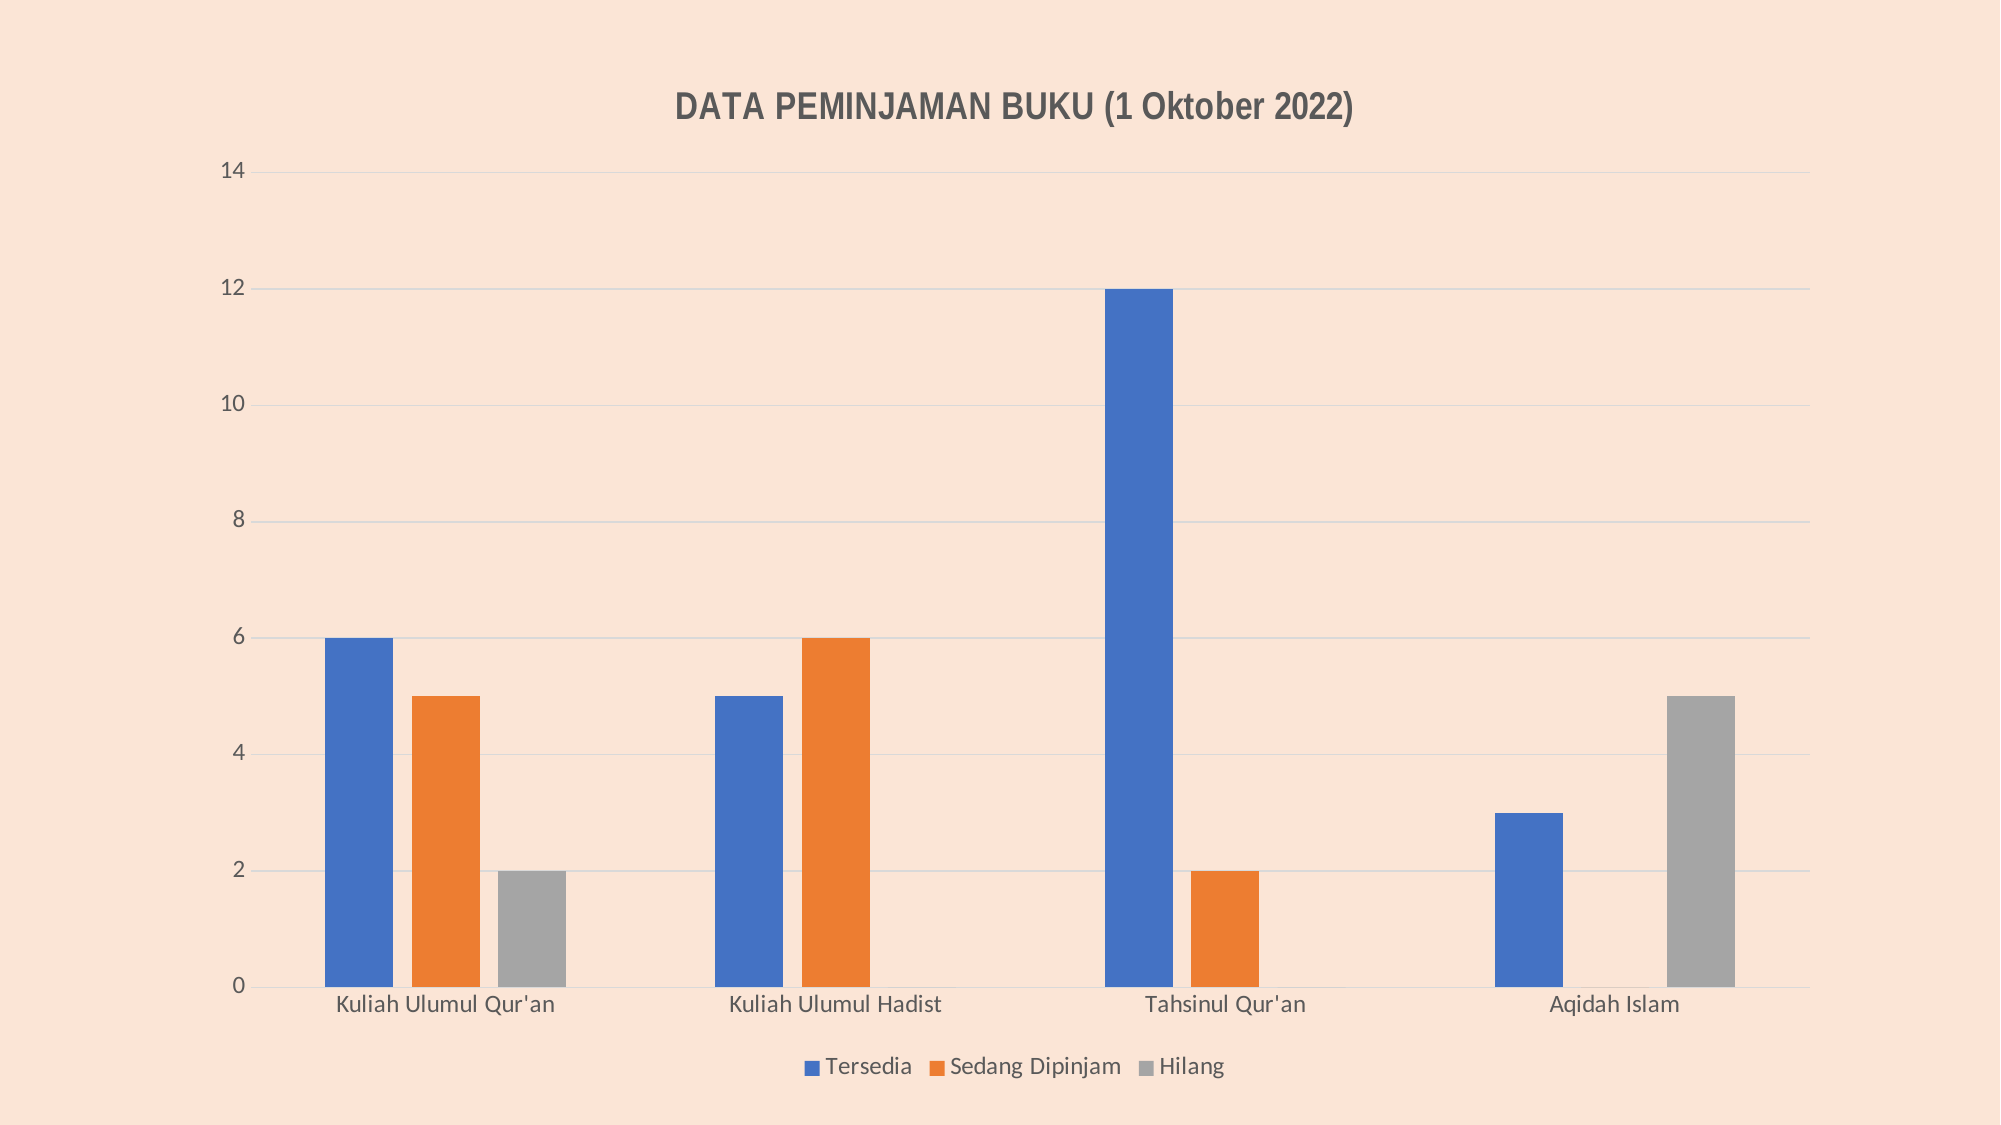

### Chart: DATA PEMINJAMAN BUKU (1 Oktober 2022)

| Category | Tersedia | Sedang Dipinjam | Hilang |
|---|---|---|---|
| Kuliah Ulumul Qur'an | 6.0 | 5.0 | 2.0 |
| Kuliah Ulumul Hadist | 5.0 | 6.0 | 0.0 |
| Tahsinul Qur'an | 12.0 | 2.0 | 0.0 |
| Aqidah Islam | 3.0 | 0.0 | 5.0 |